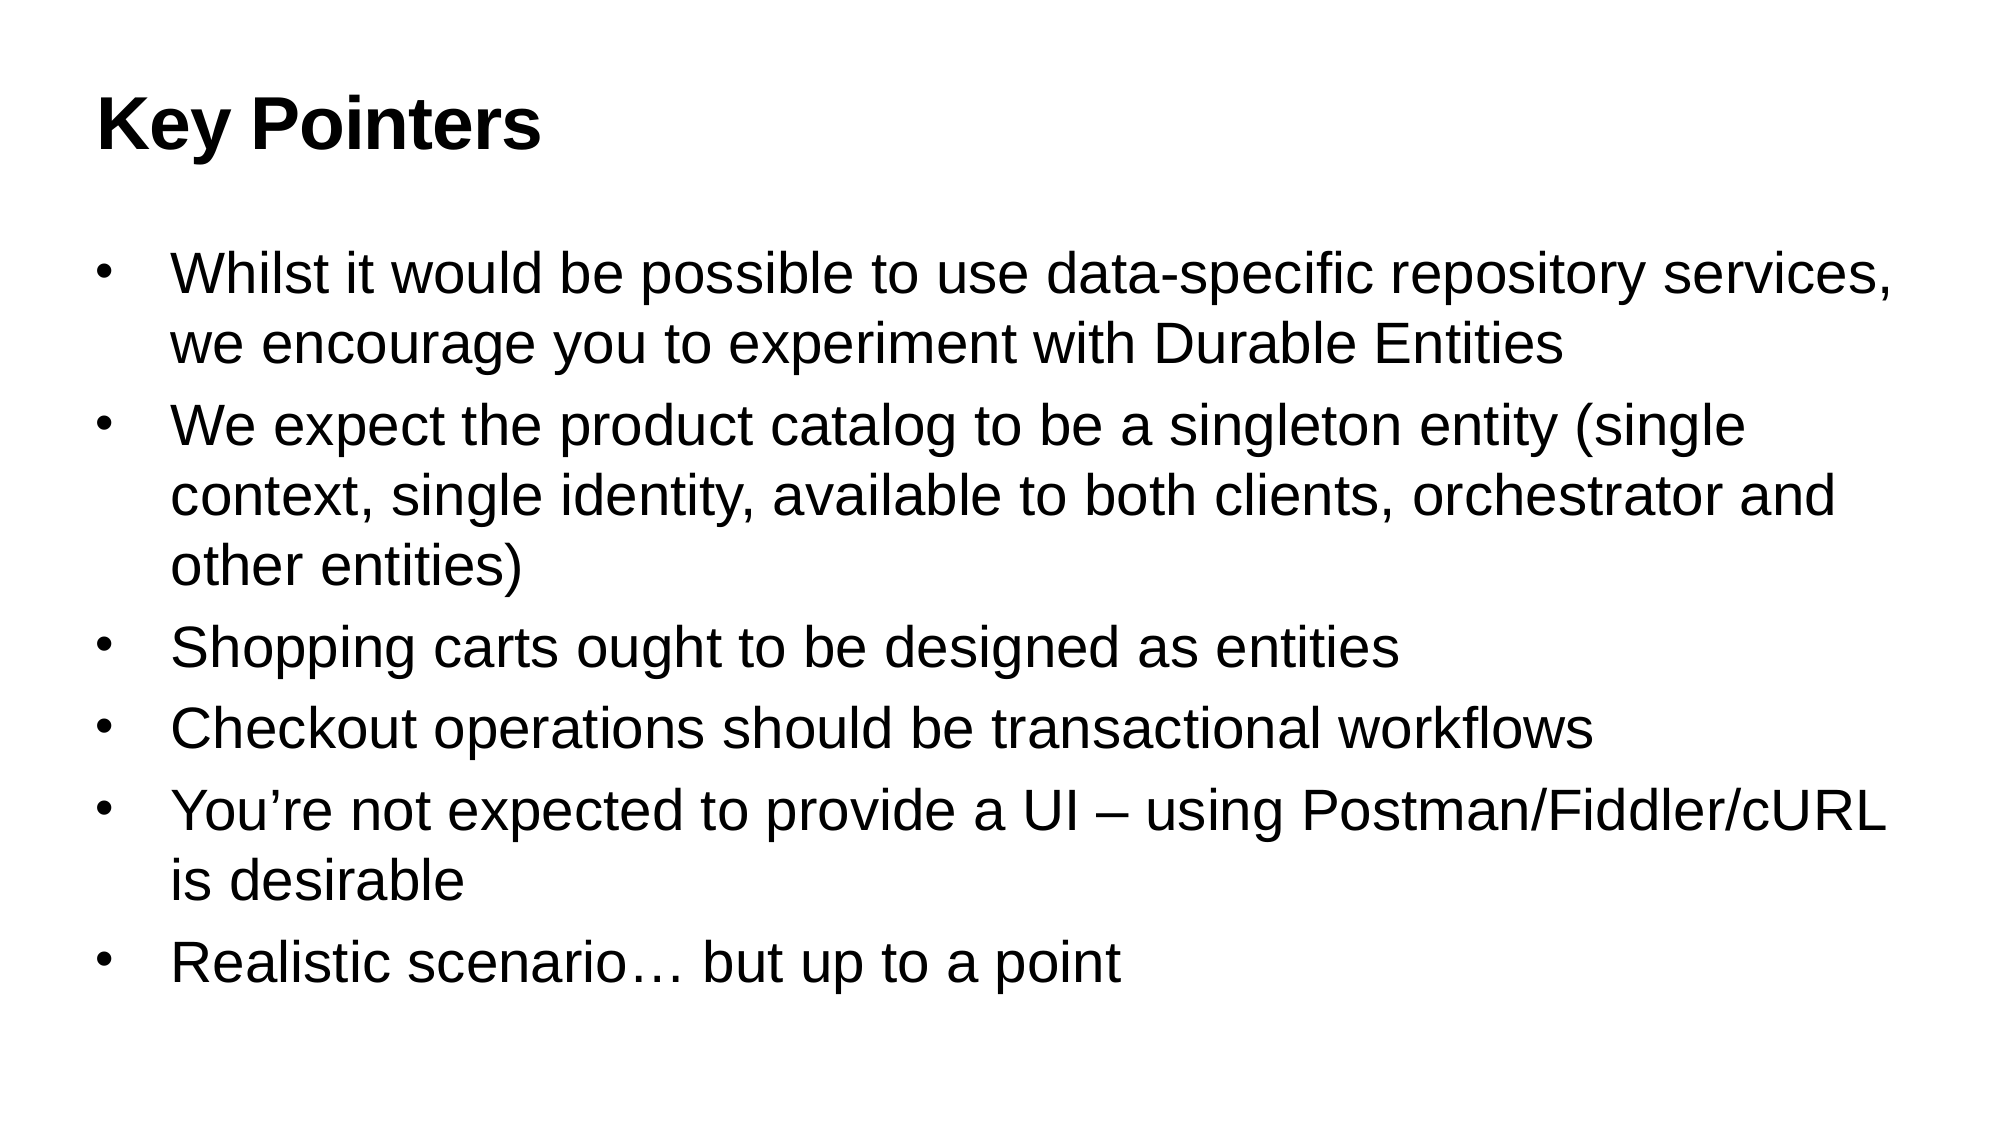

# Key Pointers
Whilst it would be possible to use data-specific repository services, we encourage you to experiment with Durable Entities
We expect the product catalog to be a singleton entity (single context, single identity, available to both clients, orchestrator and other entities)
Shopping carts ought to be designed as entities
Checkout operations should be transactional workflows
You’re not expected to provide a UI – using Postman/Fiddler/cURL is desirable
Realistic scenario… but up to a point